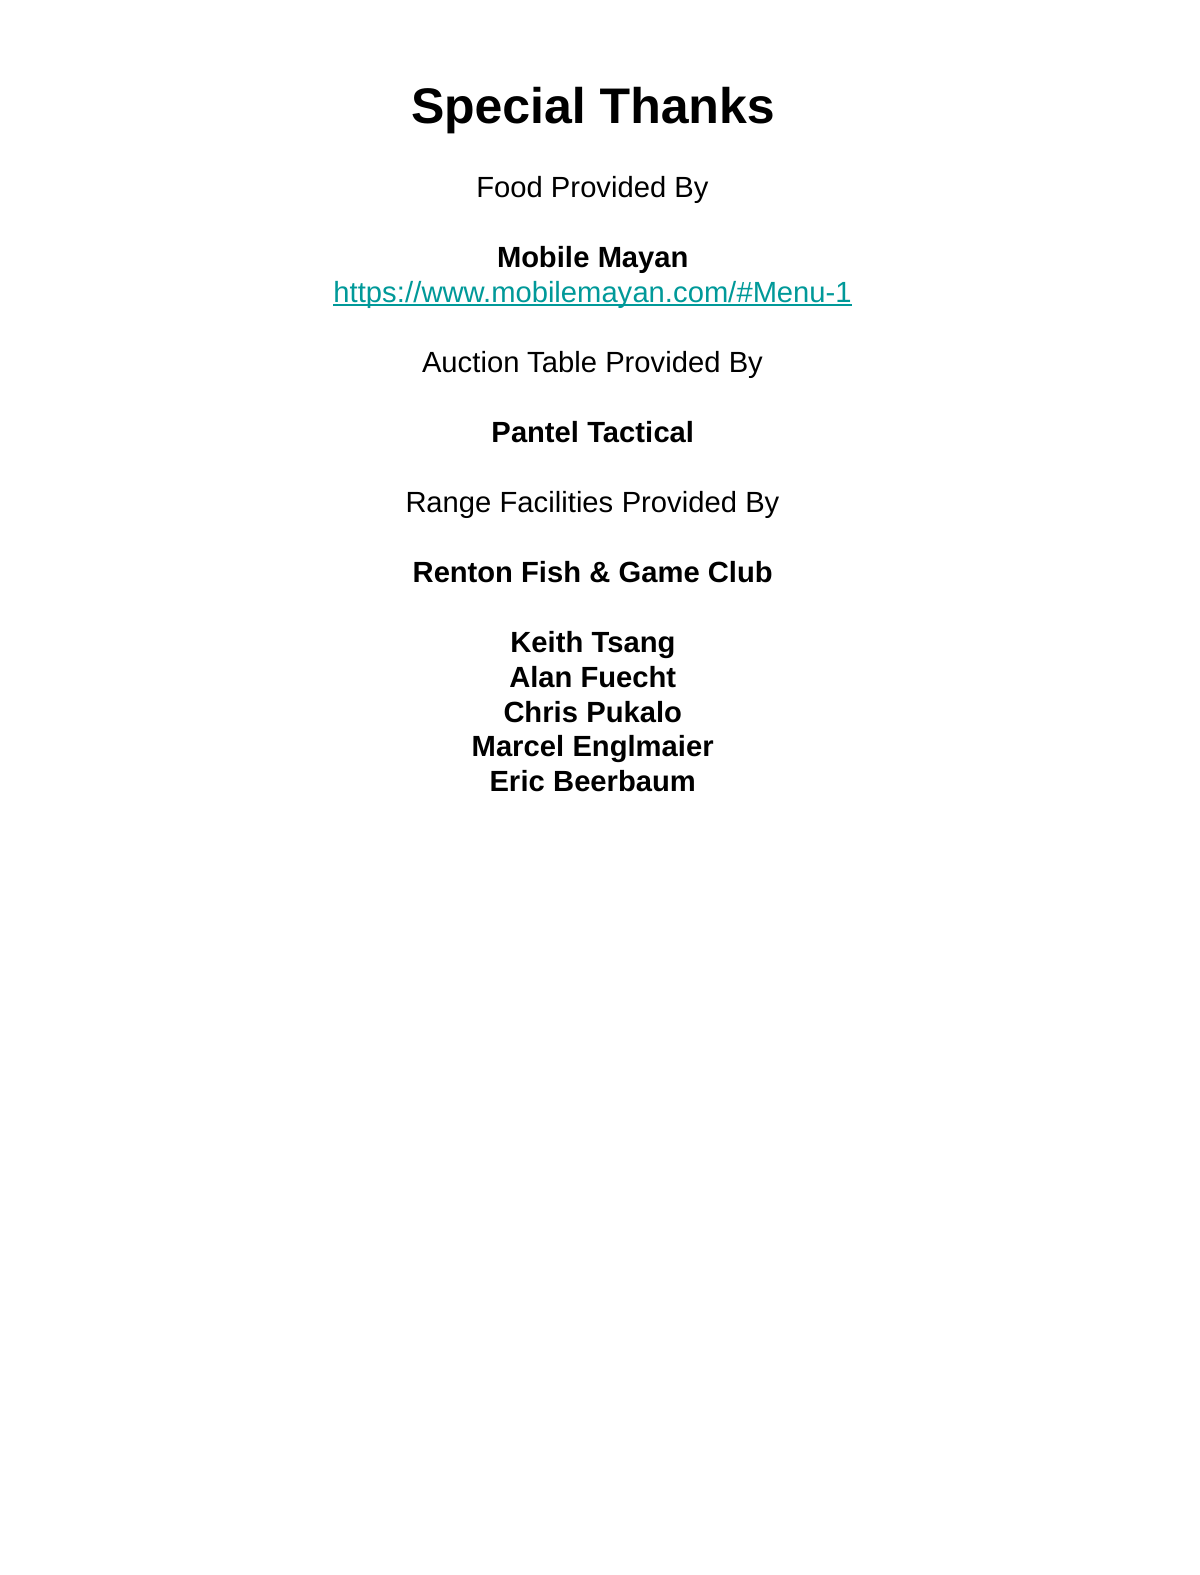

Special Thanks

Food Provided By

Mobile Mayan
https://www.mobilemayan.com/#Menu-1

Auction Table Provided By

Pantel Tactical

Range Facilities Provided By

Renton Fish & Game Club

Keith Tsang
Alan Fuecht
Chris Pukalo
Marcel Englmaier
Eric Beerbaum